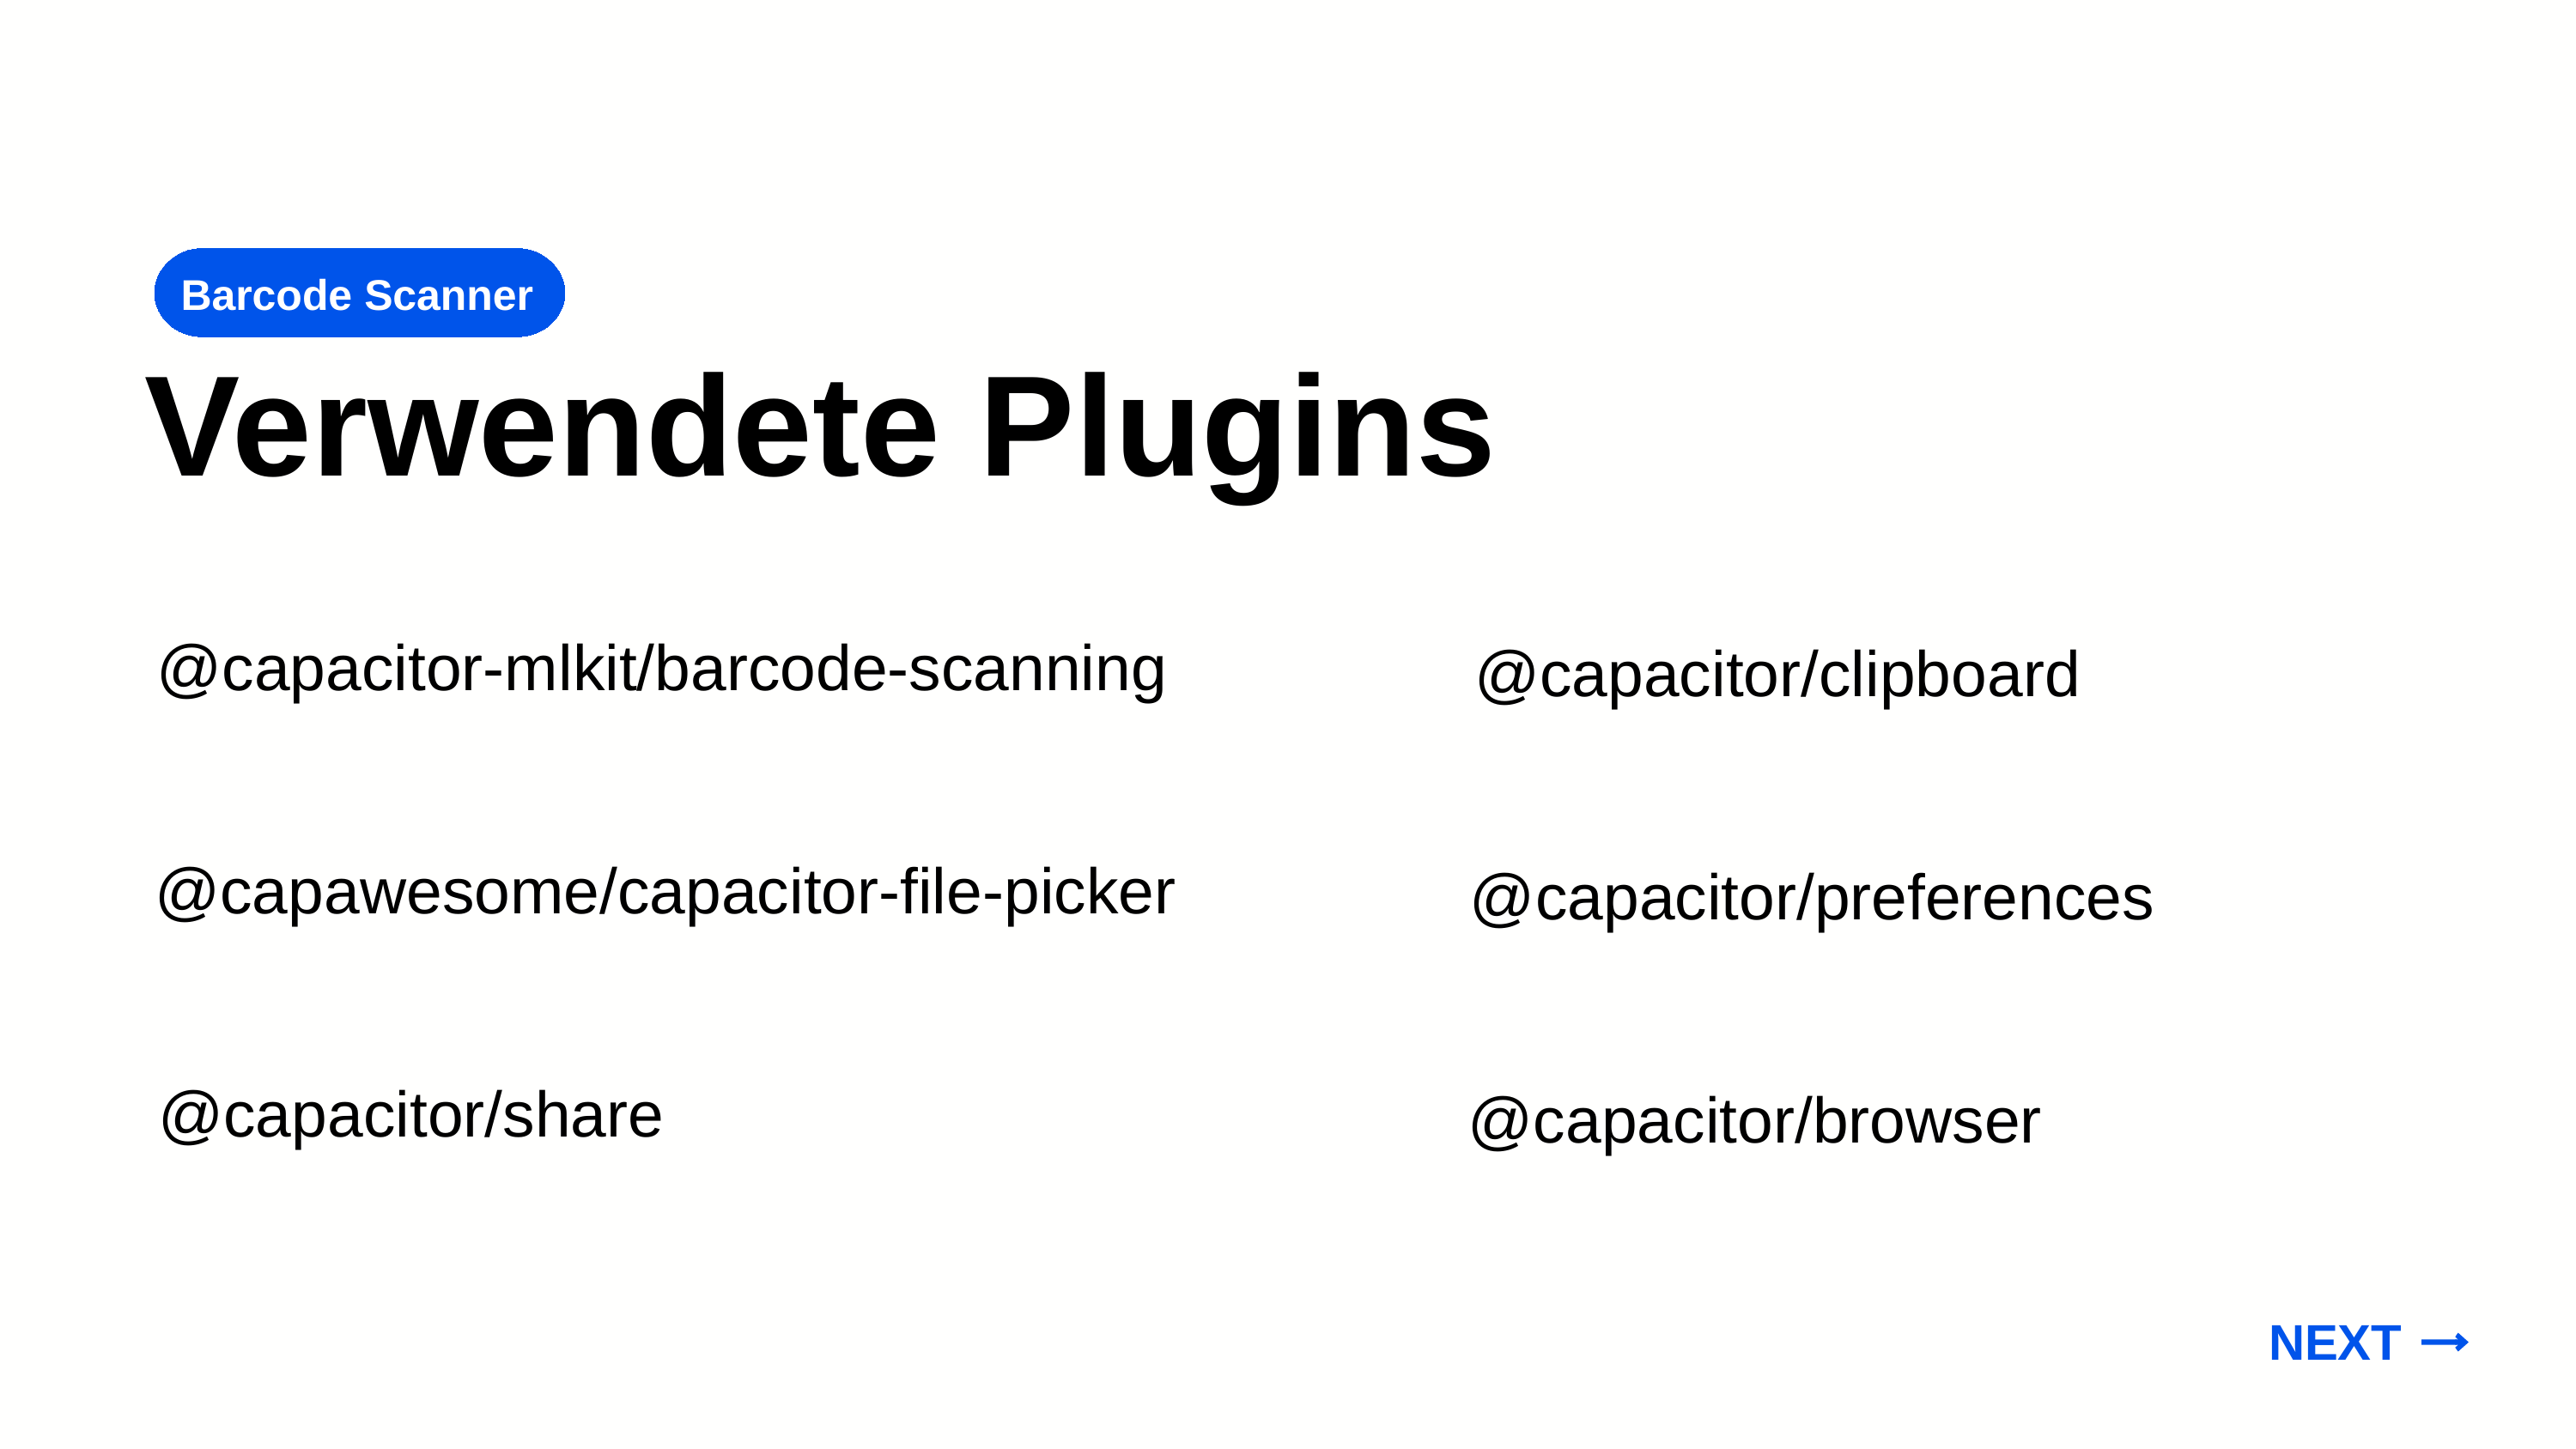

Barcode Scanner
Verwendete Plugins

@capacitor-mlkit/barcode-scanning
@capacitor/clipboard
@capawesome/capacitor-file-picker
@capacitor/preferences
@capacitor/share
@capacitor/browser
NEXT